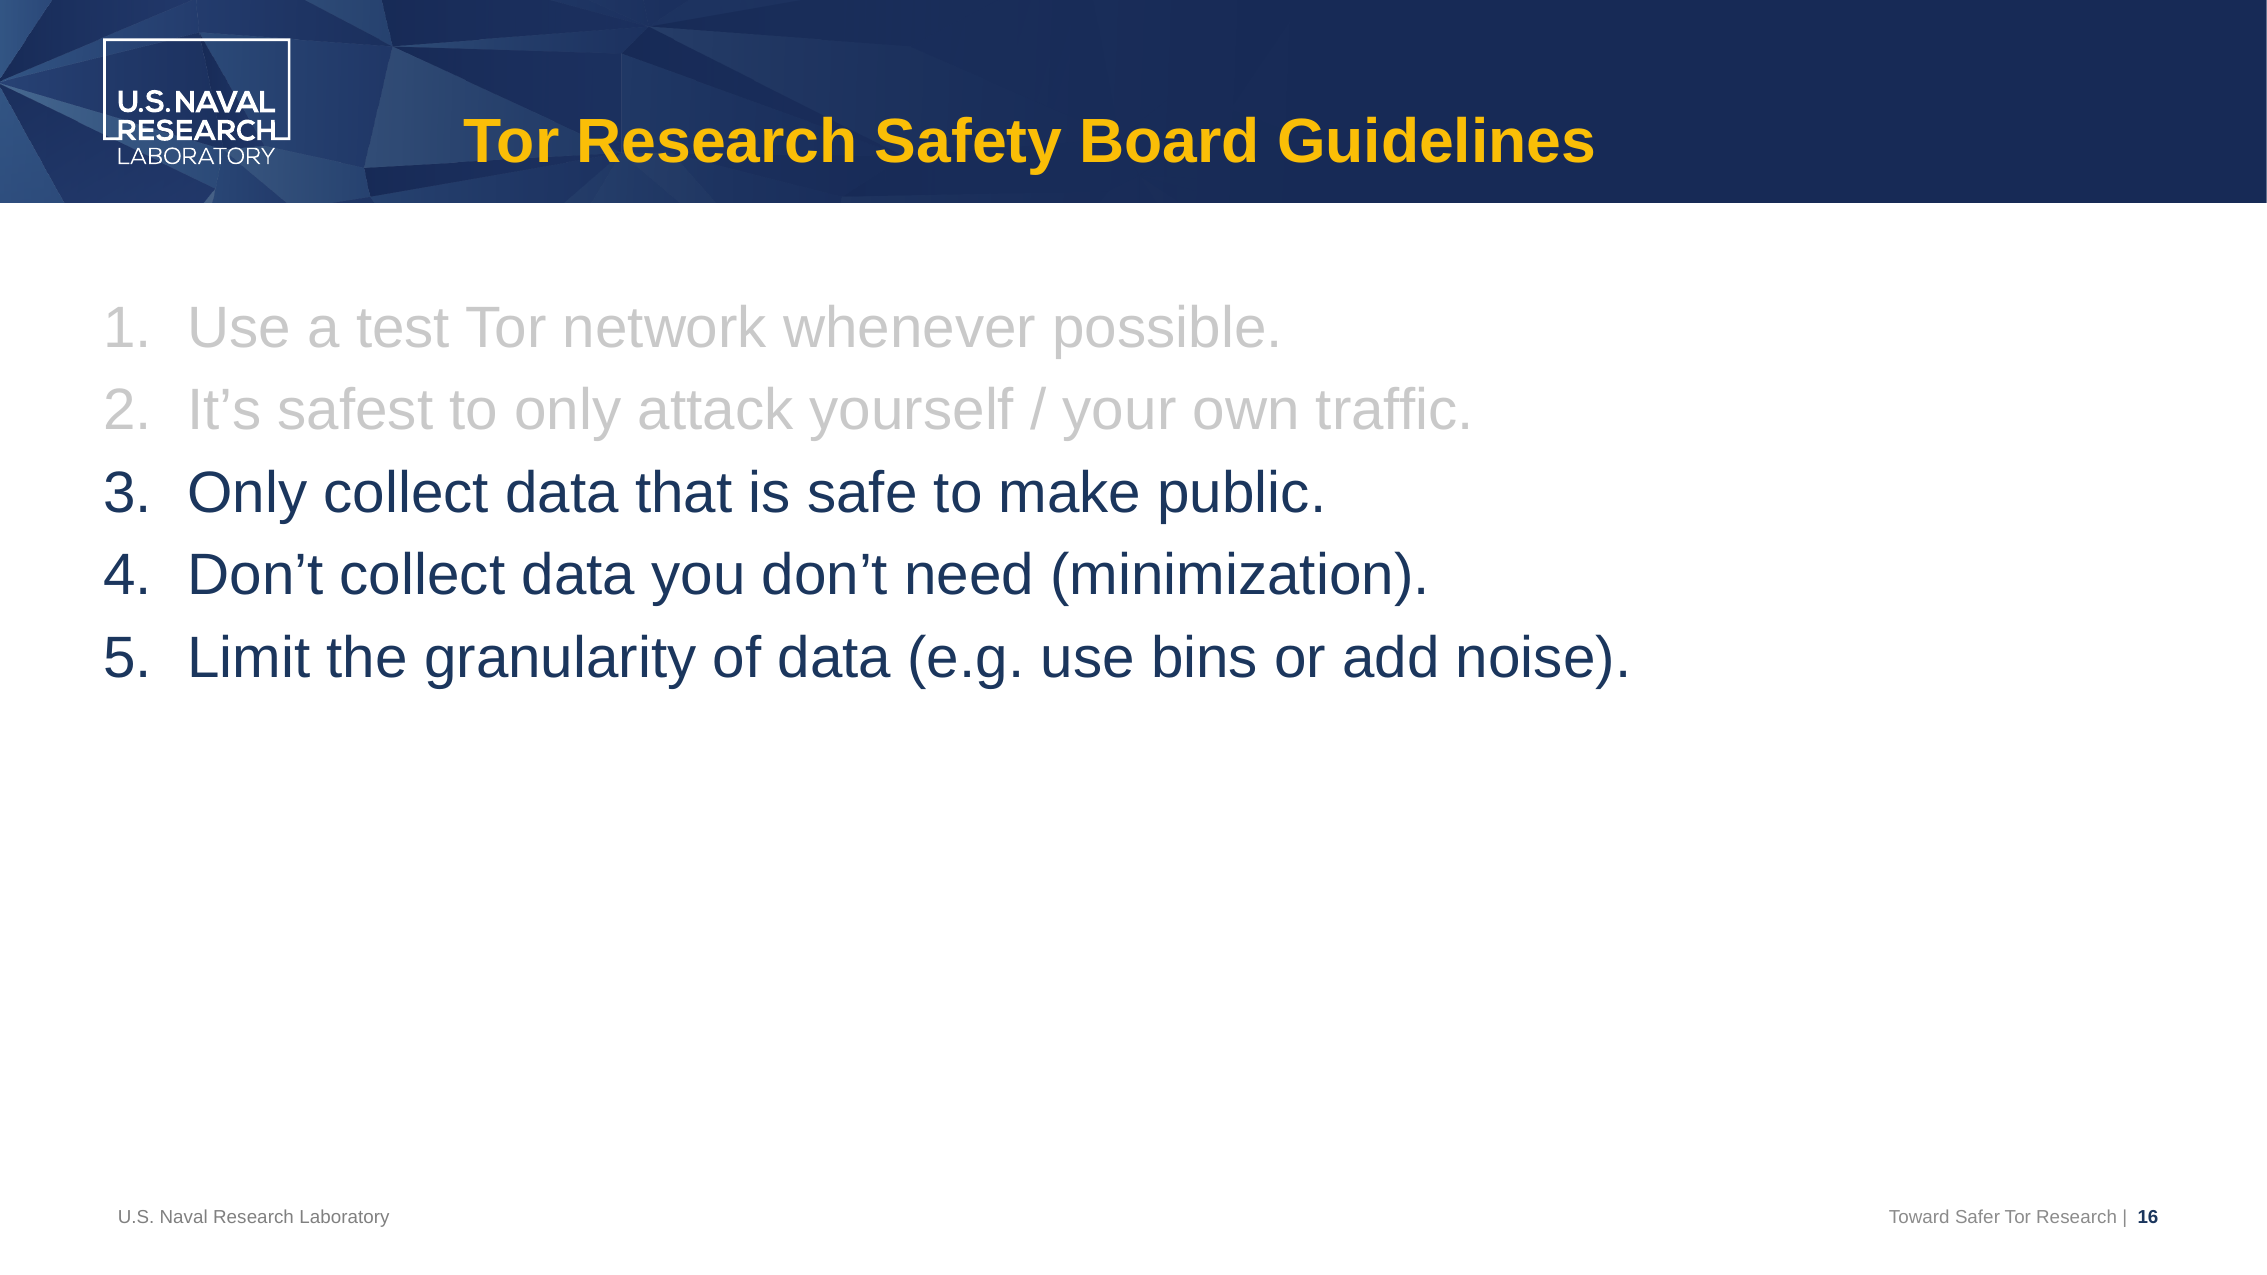

# Tor Research Safety Board Guidelines
Use a test Tor network whenever possible.
It’s safest to only attack yourself / your own traffic.
Only collect data that is safe to make public.
Don’t collect data you don’t need (minimization).
Limit the granularity of data (e.g. use bins or add noise).

U.S. Naval Research Laboratory
Toward Safer Tor Research |  16